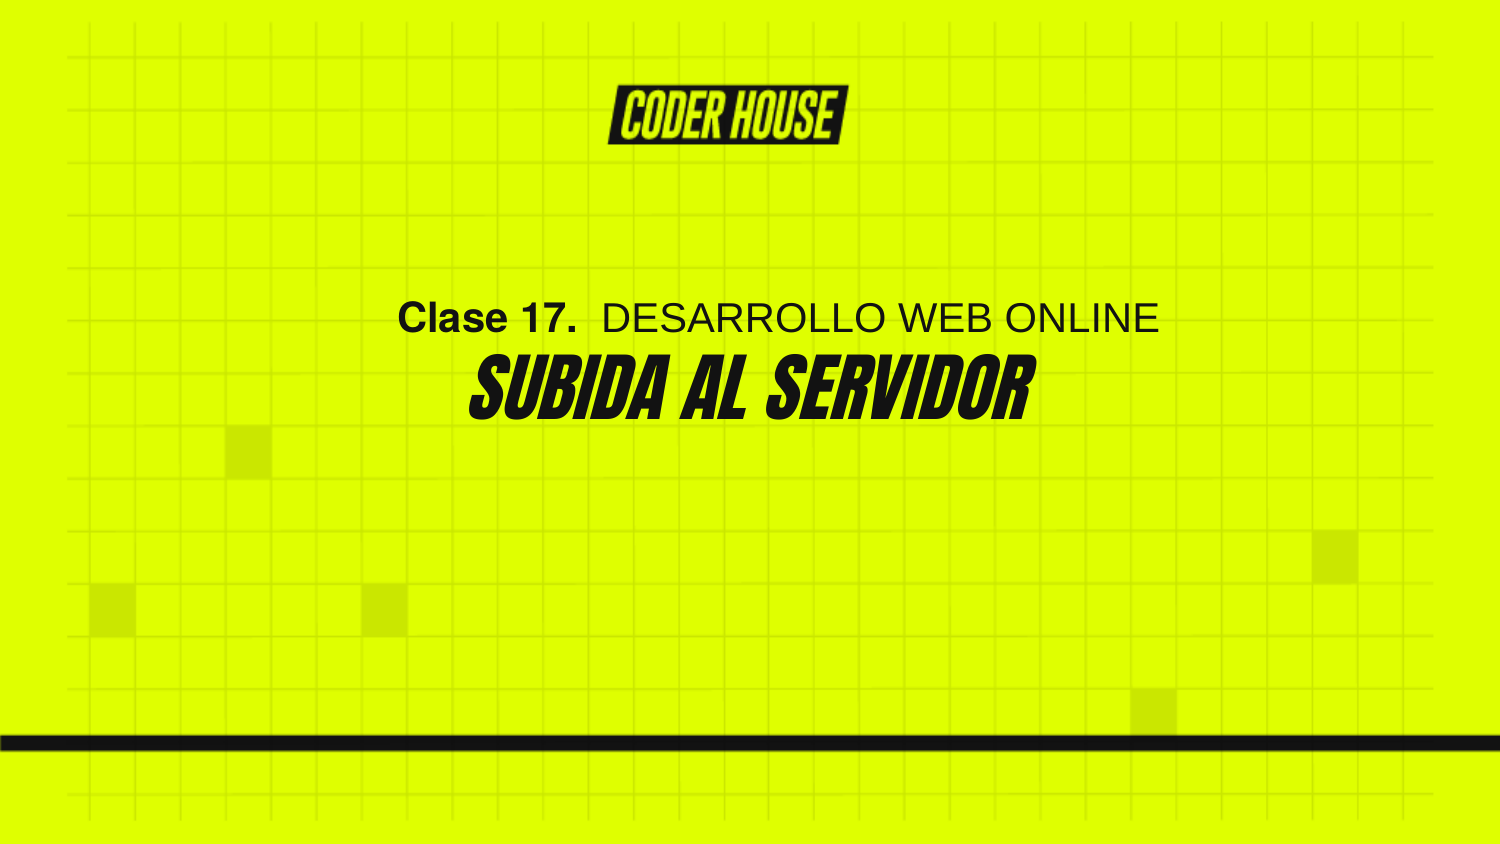

Clase 17.  DESARROLLO WEB ONLINE
SUBIDA AL SERVIDOR